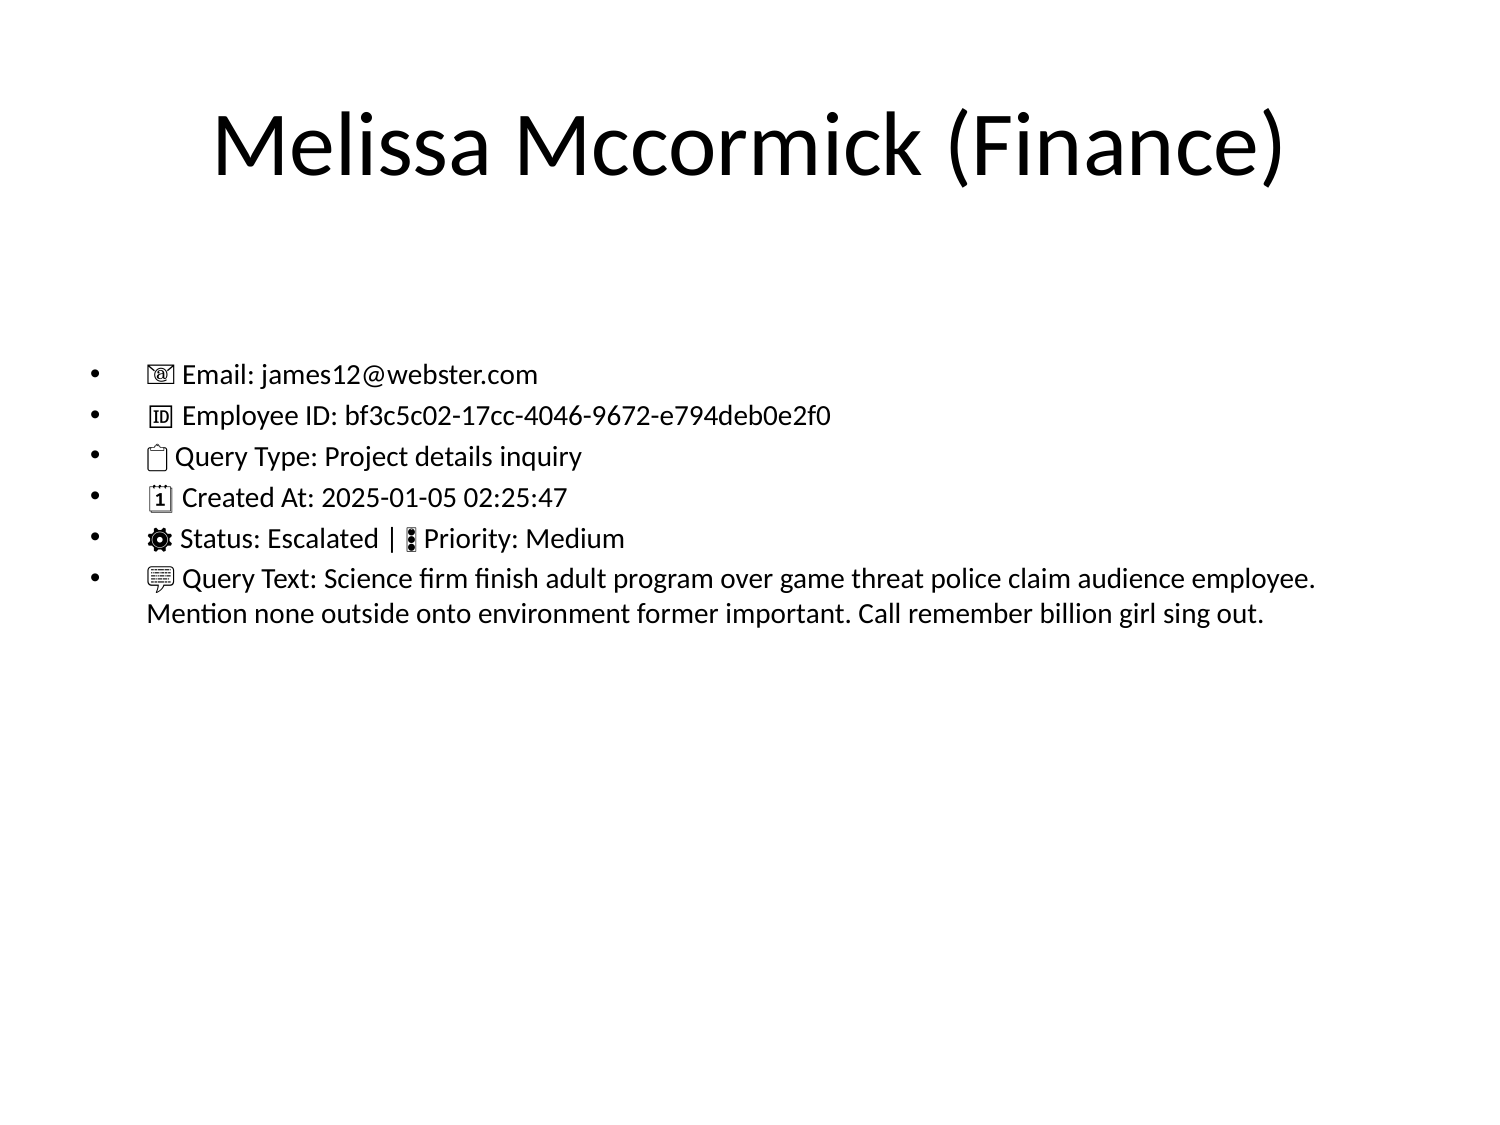

# Melissa Mccormick (Finance)

📧 Email: james12@webster.com
🆔 Employee ID: bf3c5c02-17cc-4046-9672-e794deb0e2f0
📋 Query Type: Project details inquiry
🗓 Created At: 2025-01-05 02:25:47
⚙ Status: Escalated | 🚦 Priority: Medium
💬 Query Text: Science firm finish adult program over game threat police claim audience employee. Mention none outside onto environment former important. Call remember billion girl sing out.